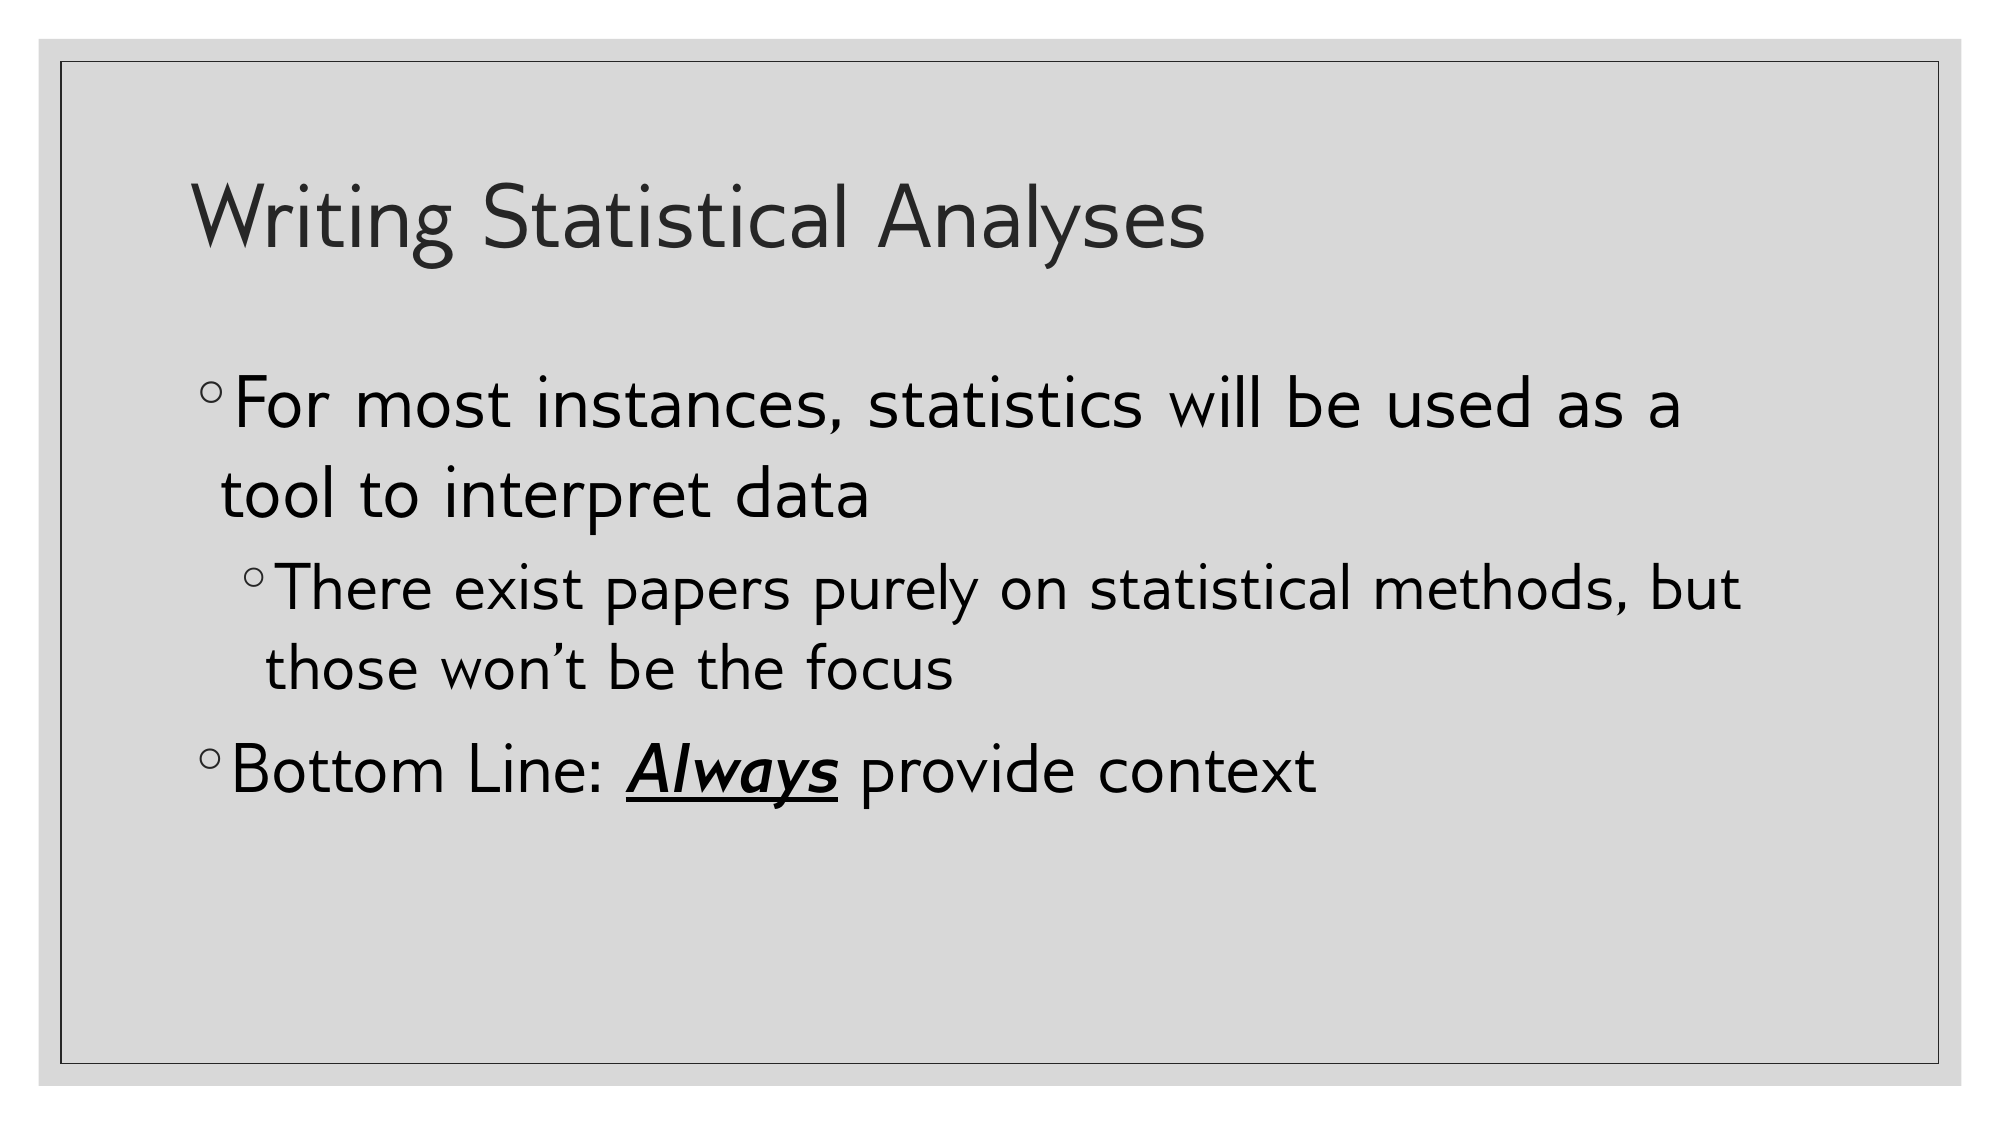

# Writing Statistical Analyses
For most instances, statistics will be used as a tool to interpret data
There exist papers purely on statistical methods, but those won’t be the focus
Bottom Line: Always provide context